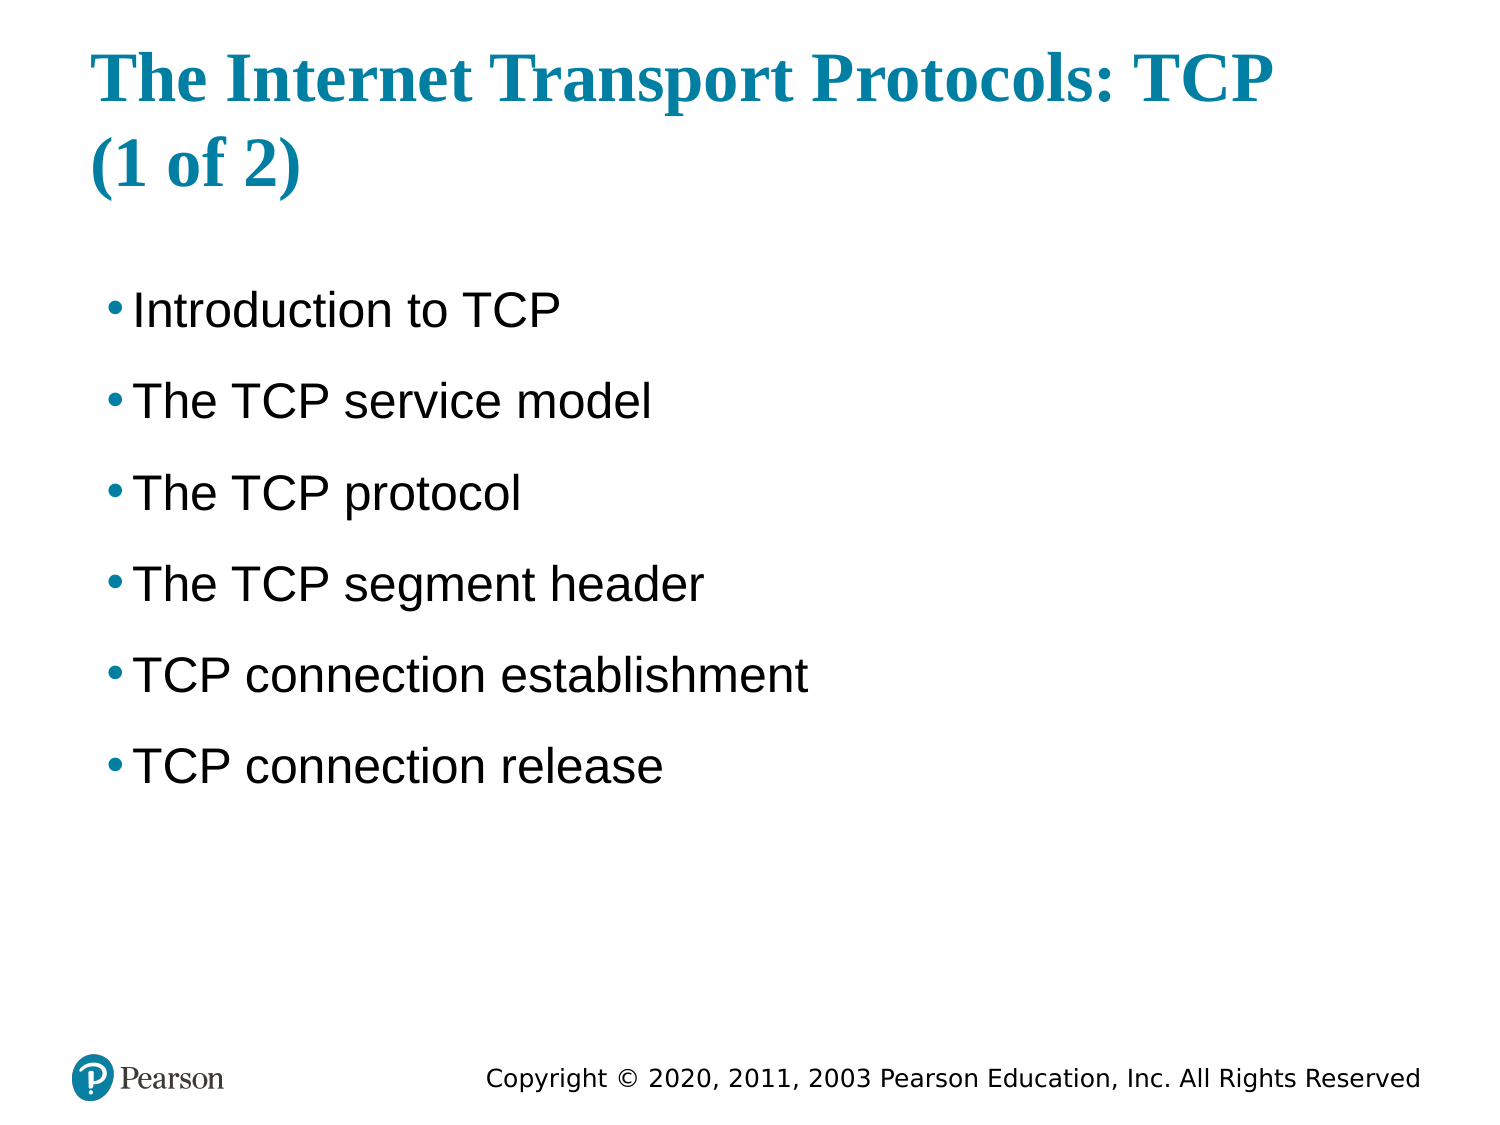

# The Internet Transport Protocols: TCP (1 of 2)
Introduction to TCP
The TCP service model
The TCP protocol
The TCP segment header
TCP connection establishment
TCP connection release